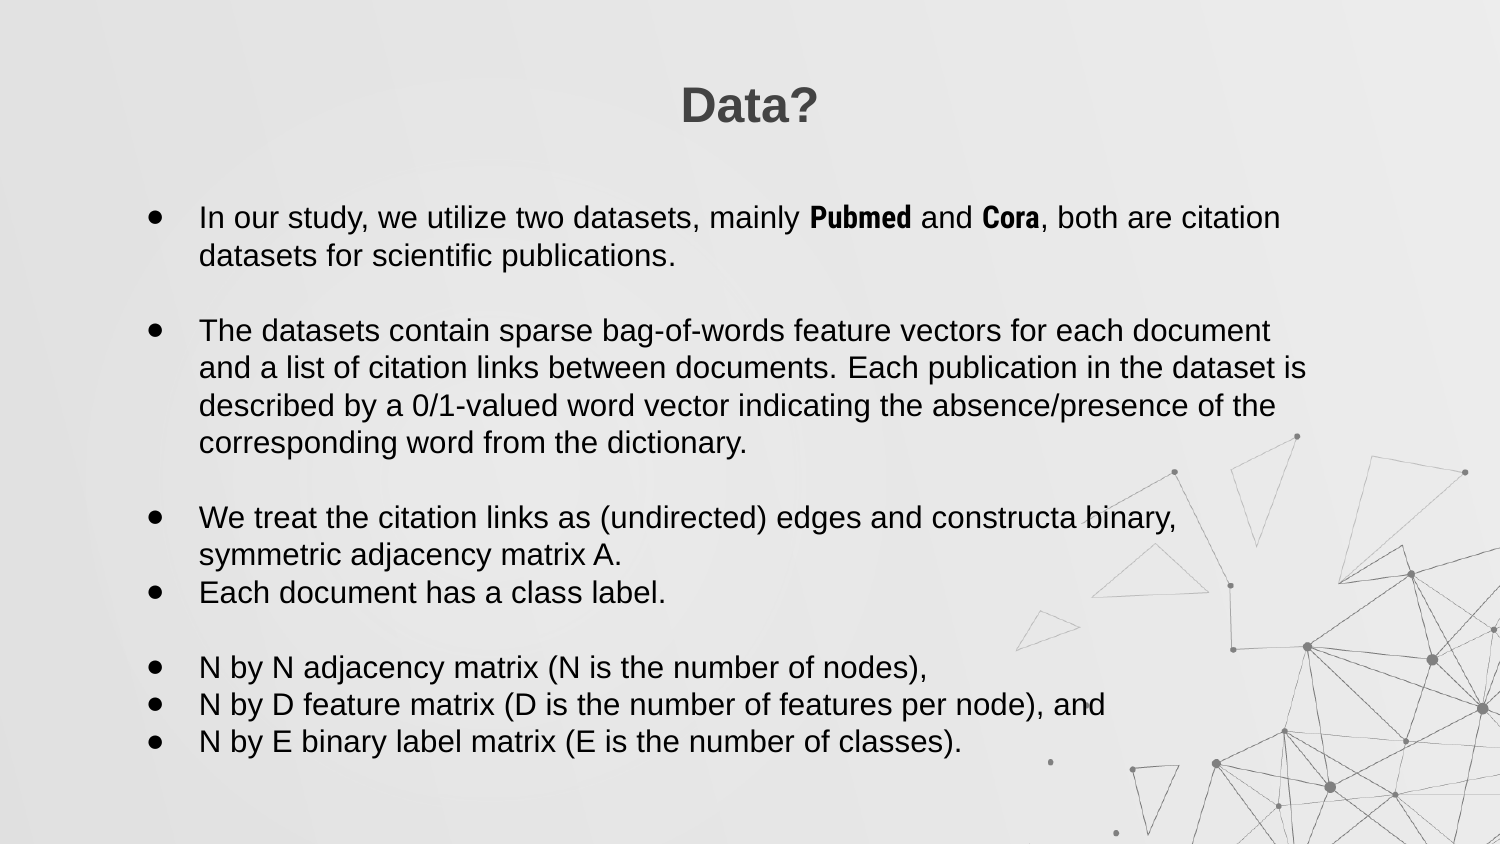

# Data?
In our study, we utilize two datasets, mainly Pubmed and Cora, both are citation datasets for scientific publications.

The datasets contain sparse bag-of-words feature vectors for each document and a list of citation links between documents. Each publication in the dataset is described by a 0/1-valued word vector indicating the absence/presence of the corresponding word from the dictionary.

We treat the citation links as (undirected) edges and constructa binary, symmetric adjacency matrix A.
Each document has a class label.

N by N adjacency matrix (N is the number of nodes),
N by D feature matrix (D is the number of features per node), and
N by E binary label matrix (E is the number of classes).